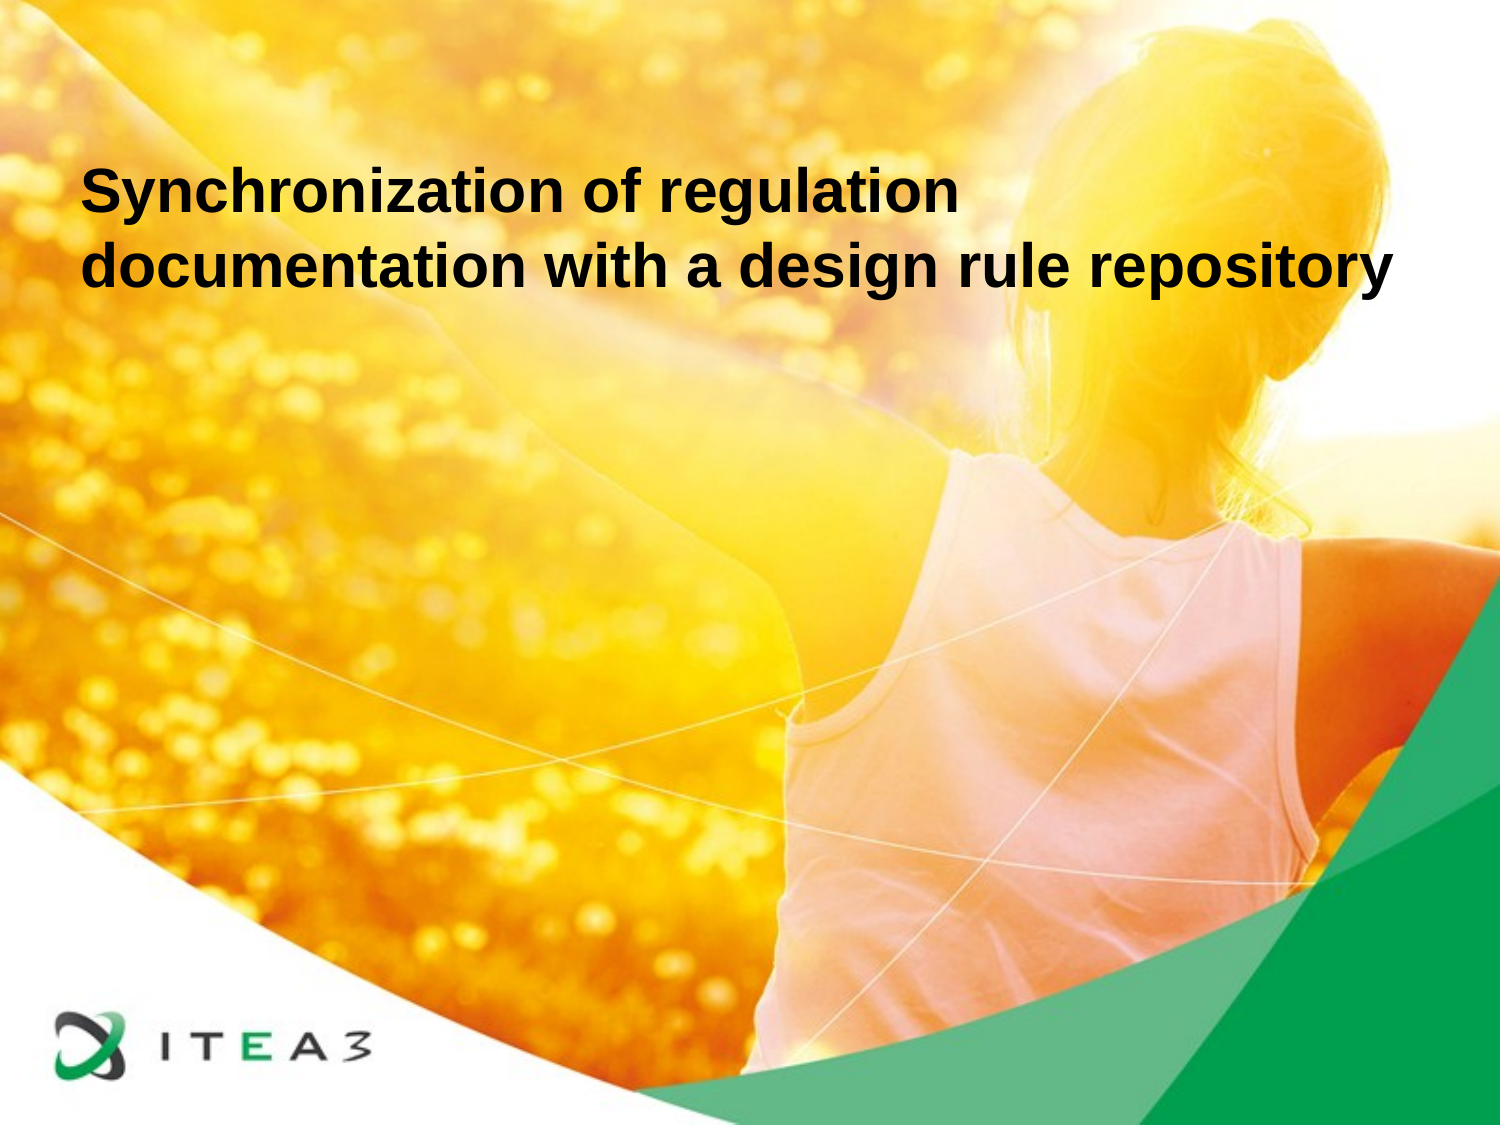

# Synchronization of regulation documentation with a design rule repository